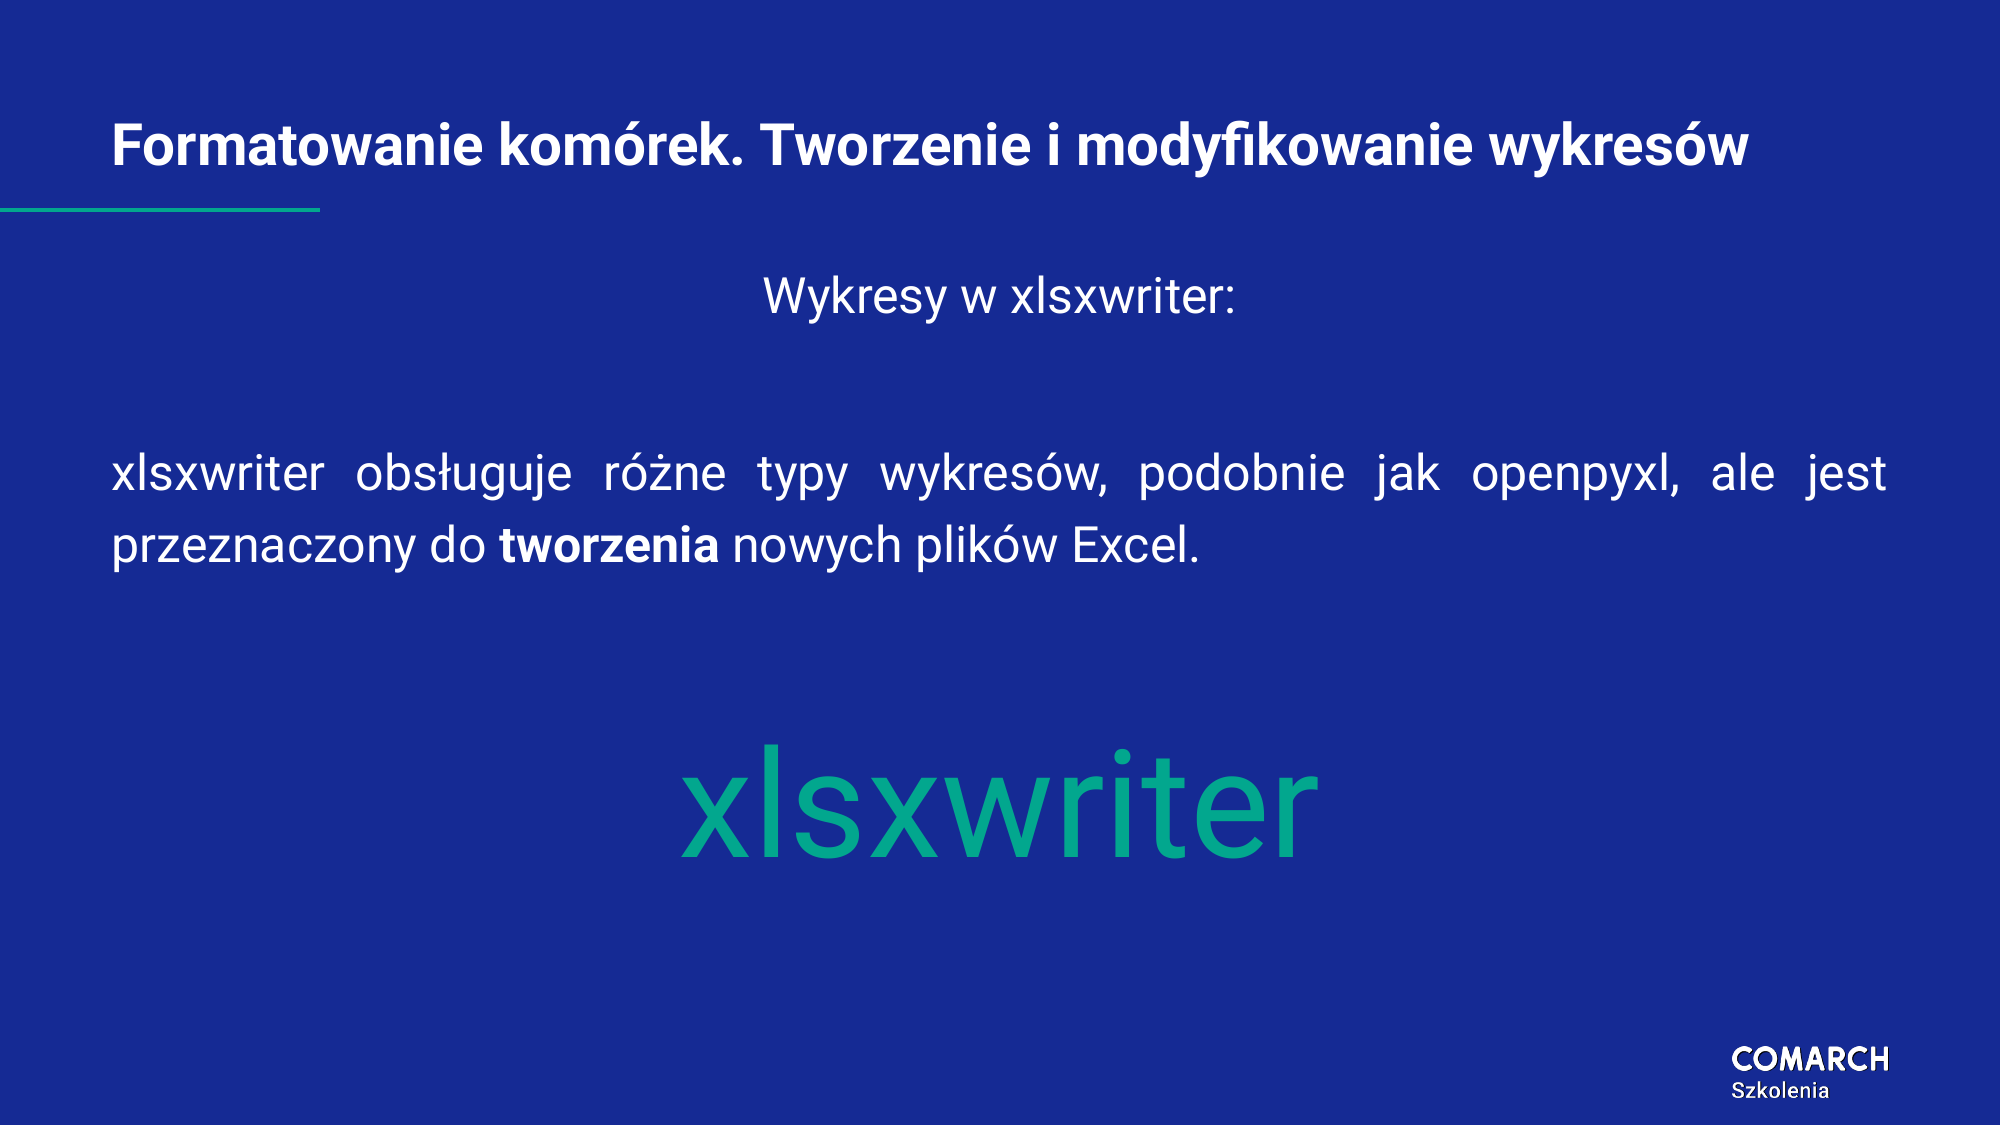

# Formatowanie komórek. Tworzenie i modyfikowanie wykresów
Wykresy w xlsxwriter:

xlsxwriter obsługuje różne typy wykresów, podobnie jak openpyxl, ale jest przeznaczony do tworzenia nowych plików Excel.
xlsxwriter